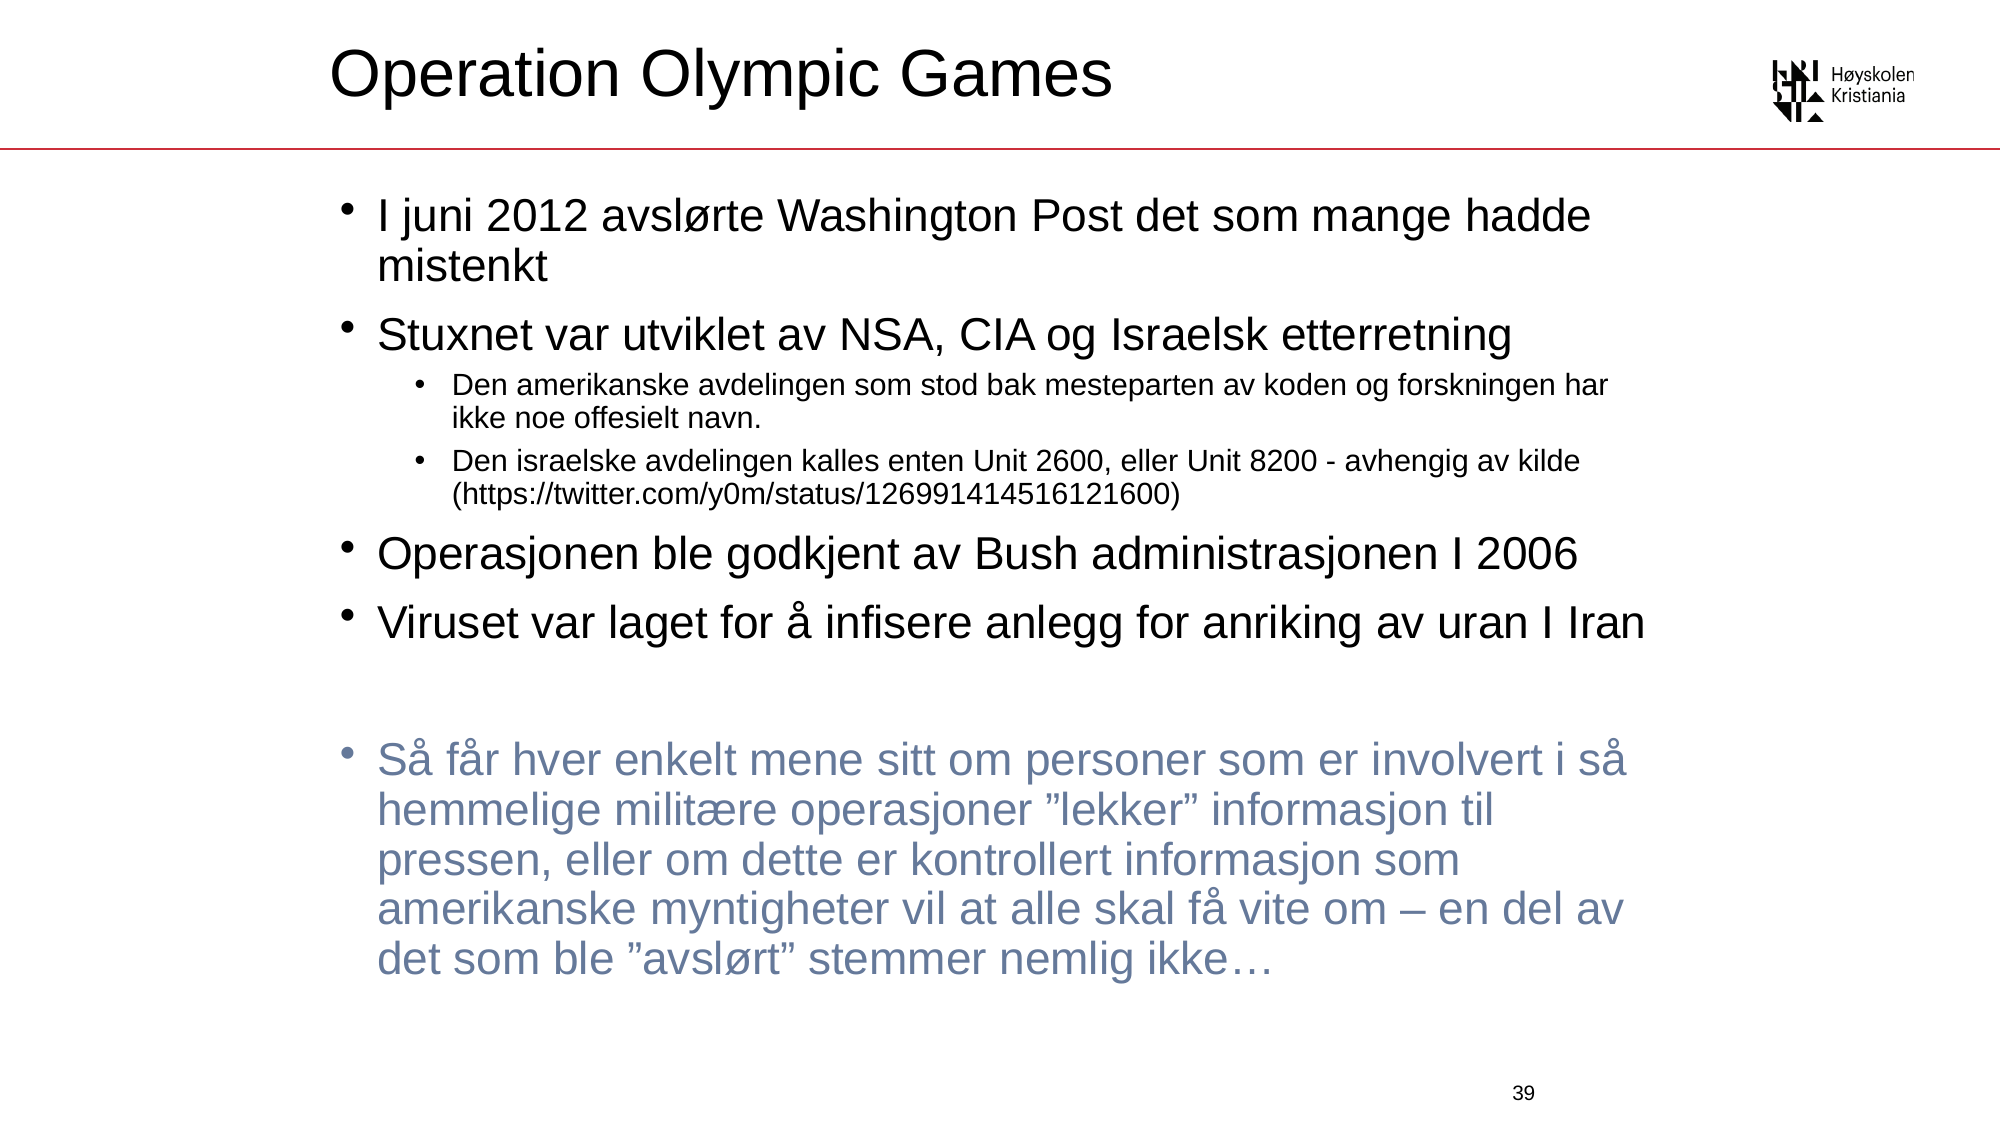

# Operation Olympic Games
I juni 2012 avslørte Washington Post det som mange hadde mistenkt
Stuxnet var utviklet av NSA, CIA og Israelsk etterretning
Den amerikanske avdelingen som stod bak mesteparten av koden og forskningen har ikke noe offesielt navn.
Den israelske avdelingen kalles enten Unit 2600, eller Unit 8200 - avhengig av kilde (https://twitter.com/y0m/status/126991414516121600)
Operasjonen ble godkjent av Bush administrasjonen I 2006
Viruset var laget for å infisere anlegg for anriking av uran I Iran

Så får hver enkelt mene sitt om personer som er involvert i så hemmelige militære operasjoner ”lekker” informasjon til pressen, eller om dette er kontrollert informasjon som amerikanske myntigheter vil at alle skal få vite om – en del av det som ble ”avslørt” stemmer nemlig ikke…

39